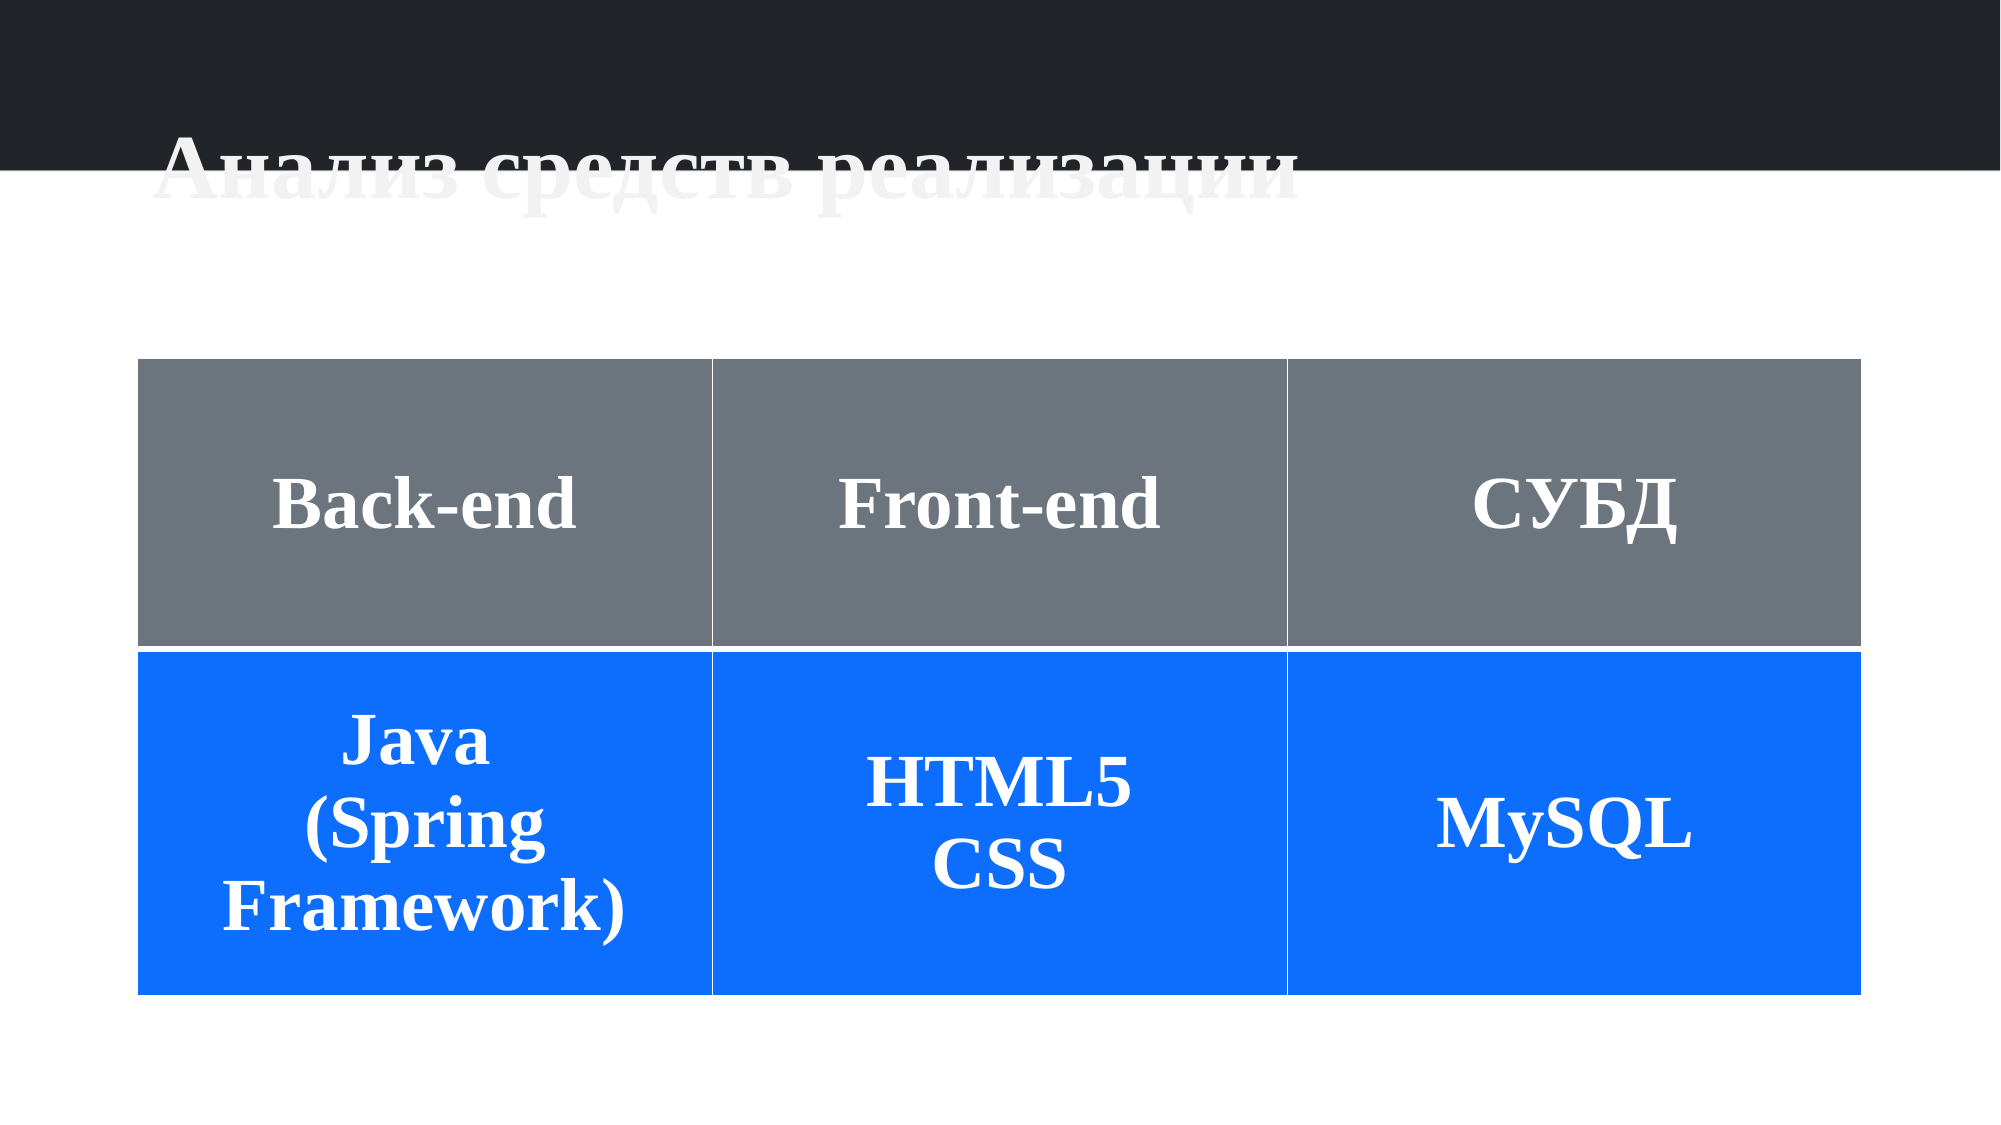

# Анализ средств реализации
| Back-end | Front-end | СУБД |
| --- | --- | --- |
| Java (Spring Framework) | HTML5 CSS | MySQL |